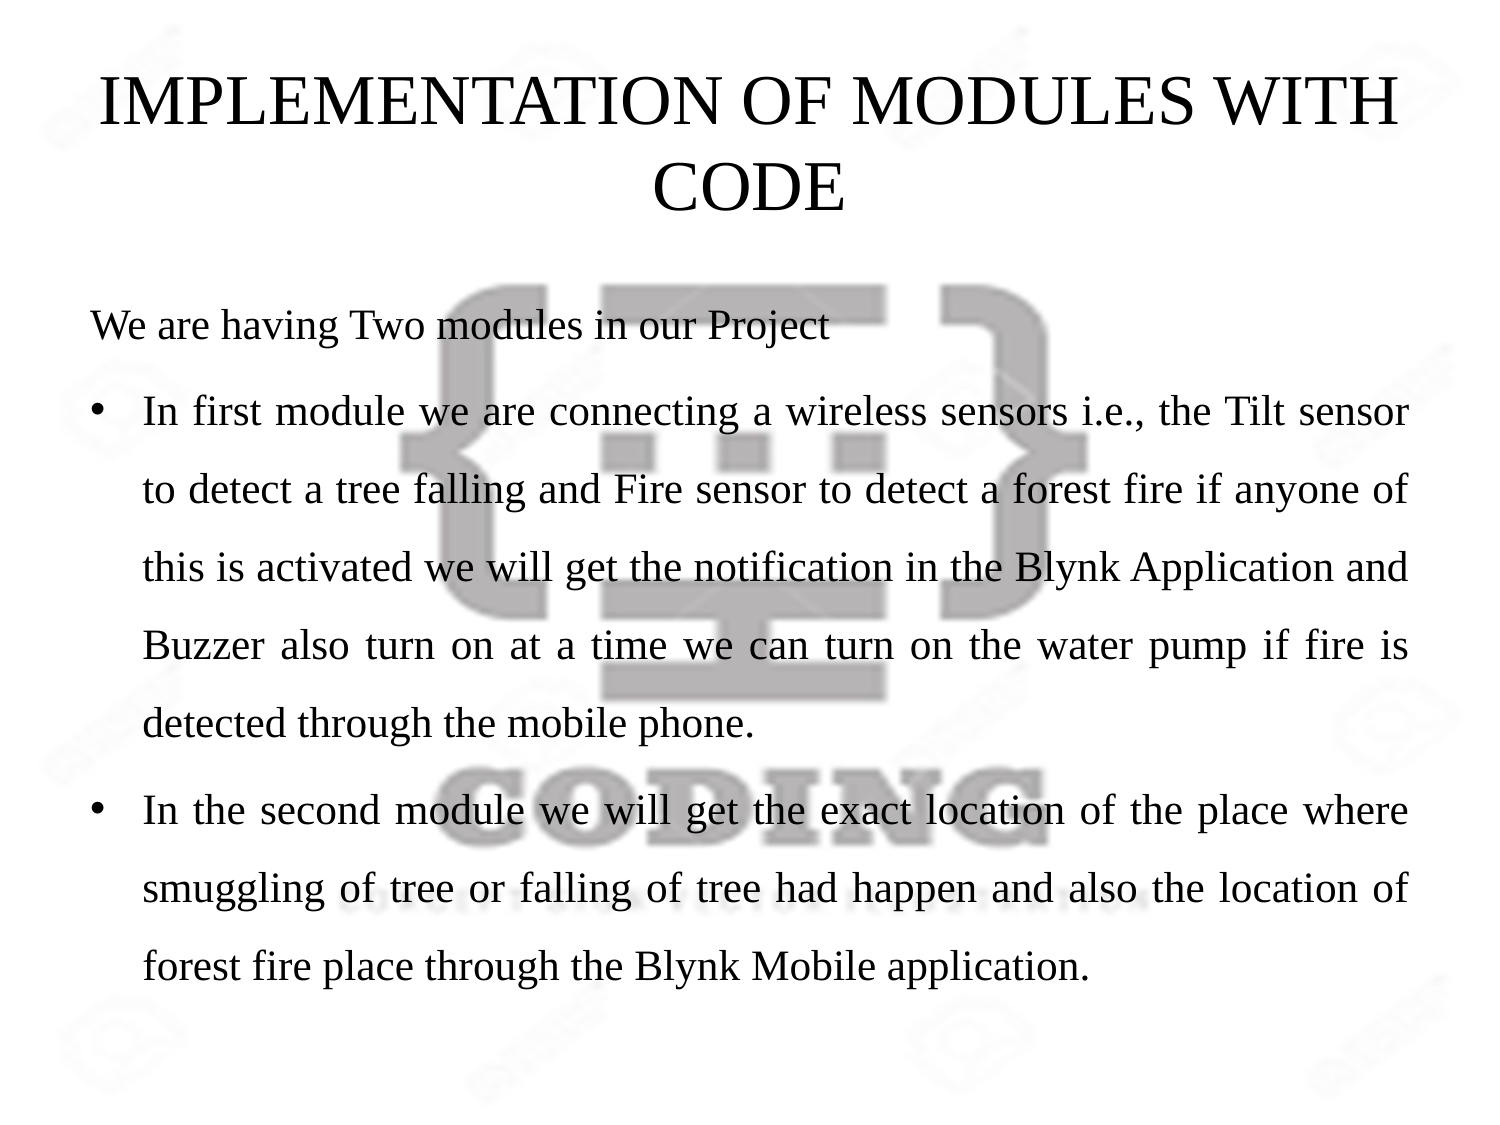

# IMPLEMENTATION OF MODULES WITH CODE
We are having Two modules in our Project
In first module we are connecting a wireless sensors i.e., the Tilt sensor to detect a tree falling and Fire sensor to detect a forest fire if anyone of this is activated we will get the notification in the Blynk Application and Buzzer also turn on at a time we can turn on the water pump if fire is detected through the mobile phone.
In the second module we will get the exact location of the place where smuggling of tree or falling of tree had happen and also the location of forest fire place through the Blynk Mobile application.